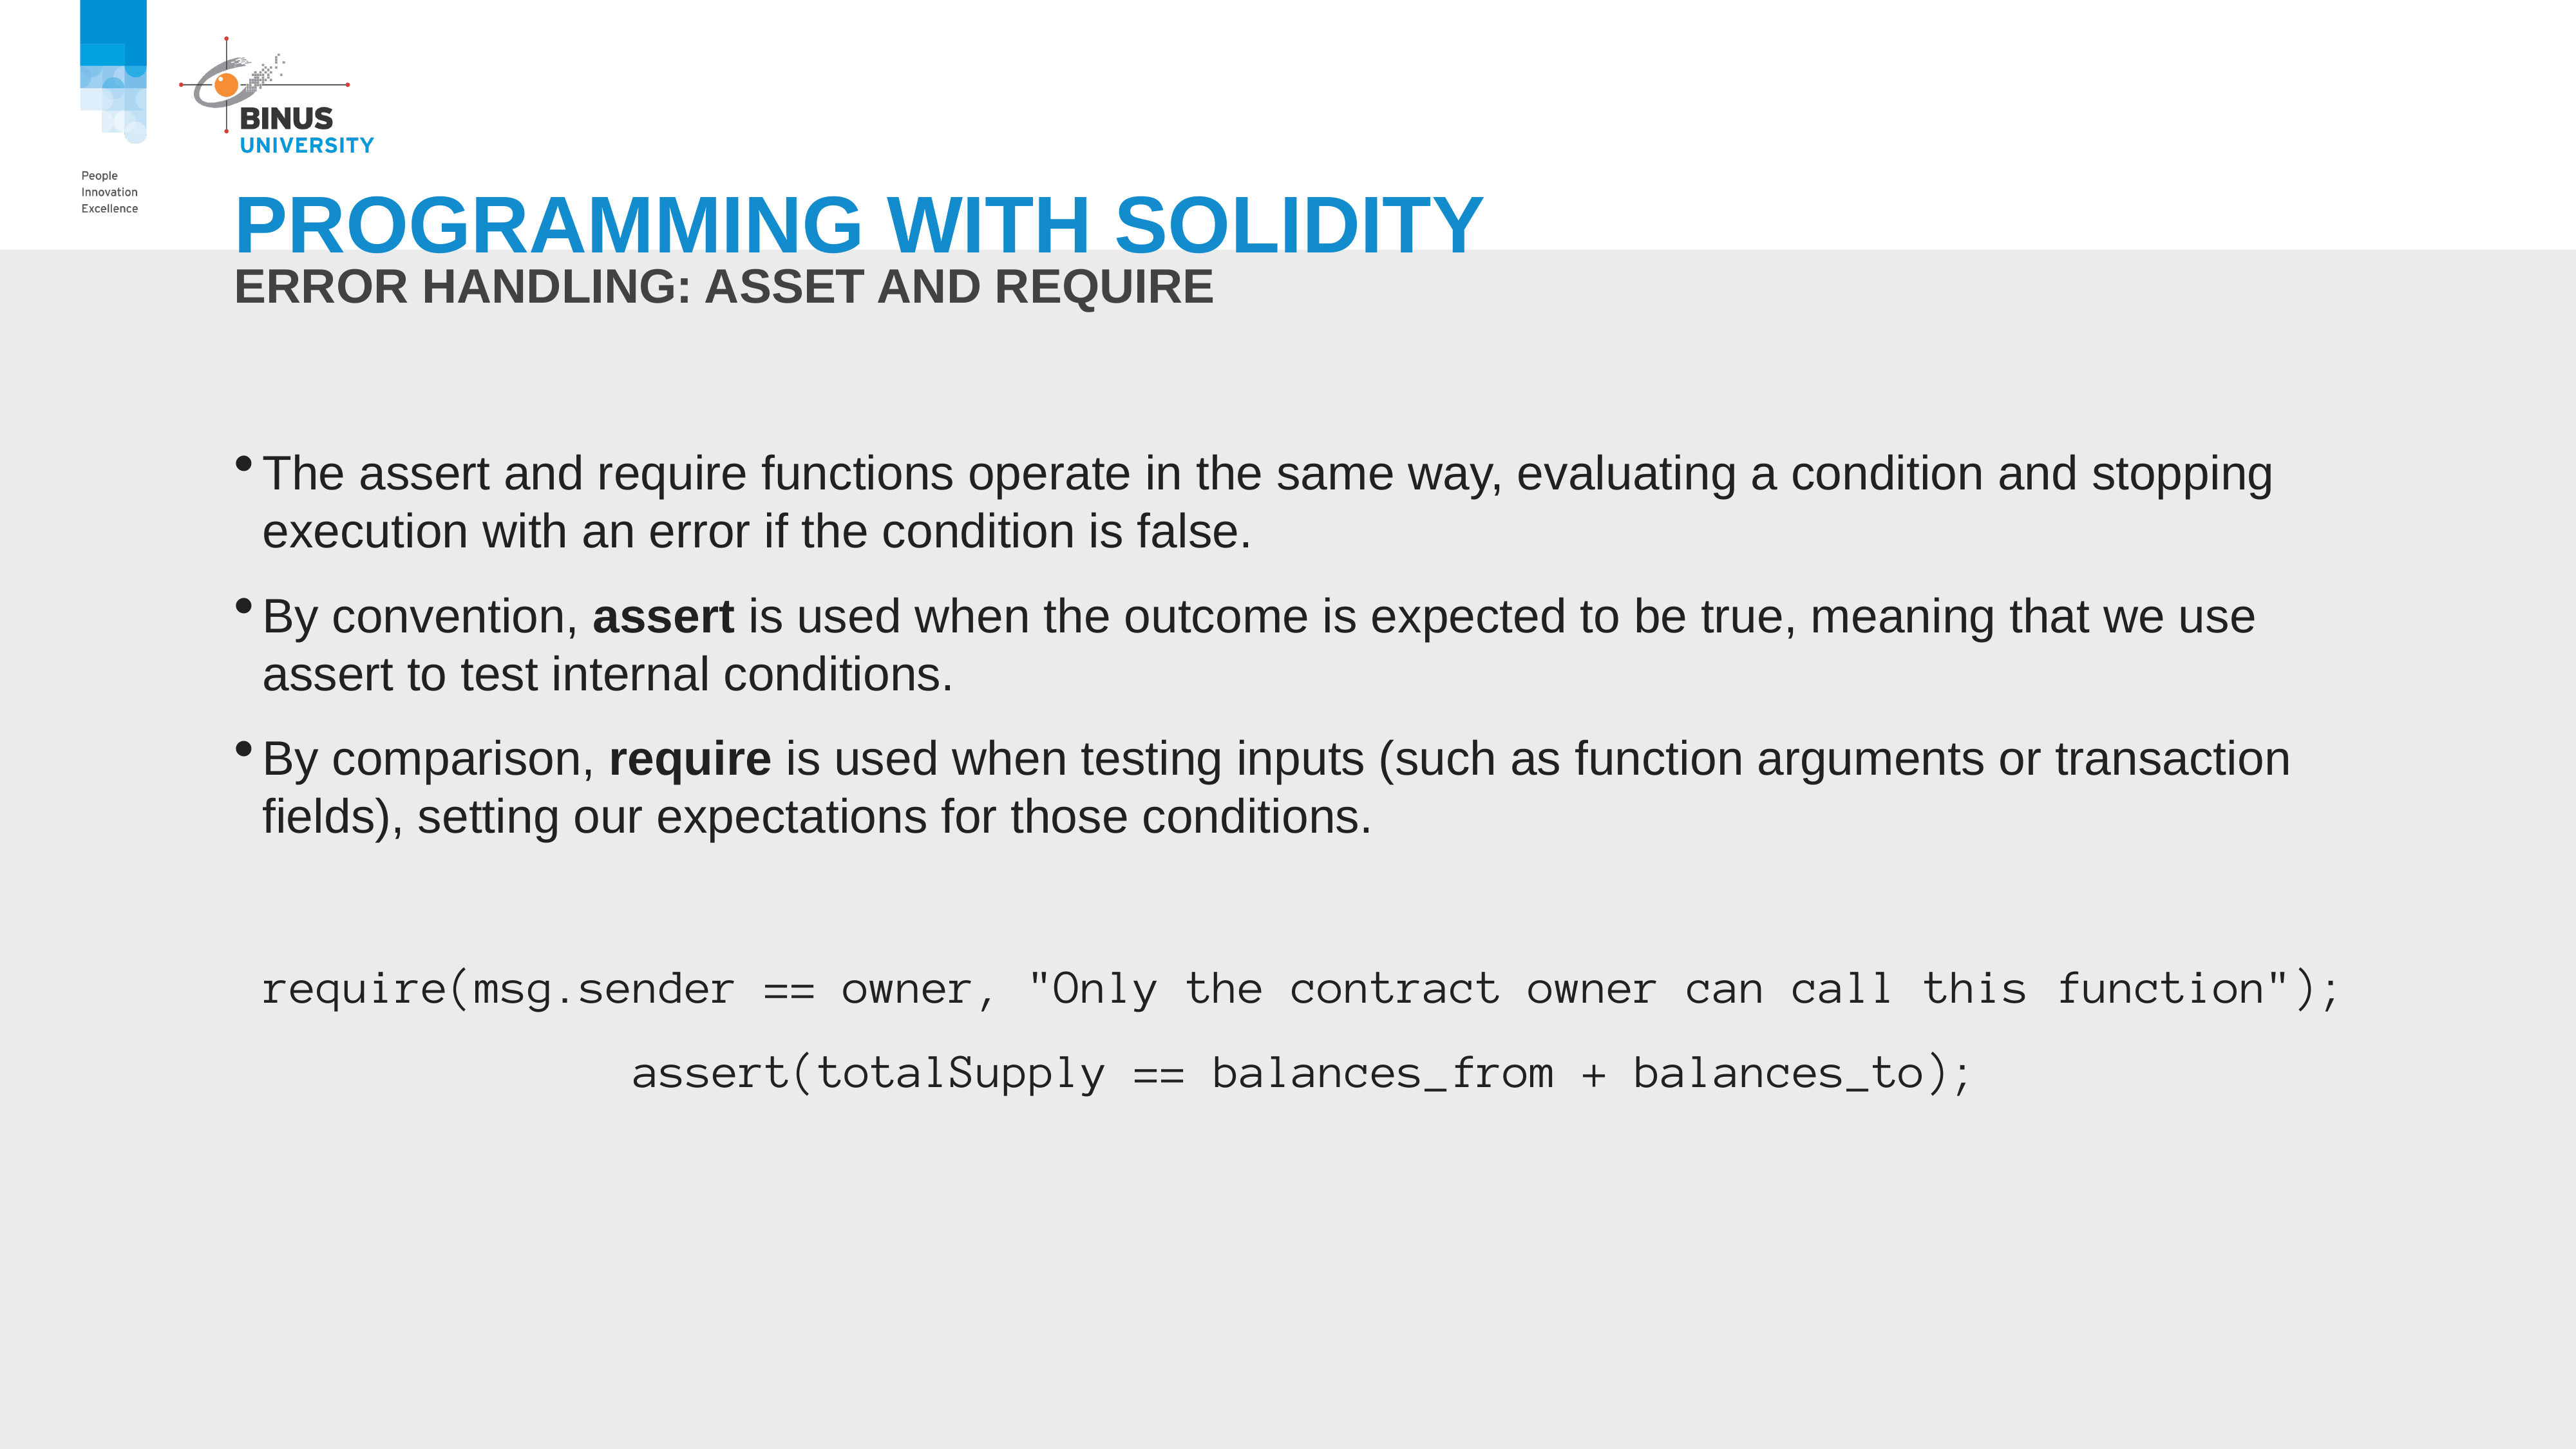

# Programming with solidity
Error handling: asset and require
The assert and require functions operate in the same way, evaluating a condition and stopping execution with an error if the condition is false.
By convention, assert is used when the outcome is expected to be true, meaning that we use assert to test internal conditions.
By comparison, require is used when testing inputs (such as function arguments or transaction fields), setting our expectations for those conditions.

require(msg.sender == owner, "Only the contract owner can call this function");
assert(totalSupply == balances_from + balances_to);